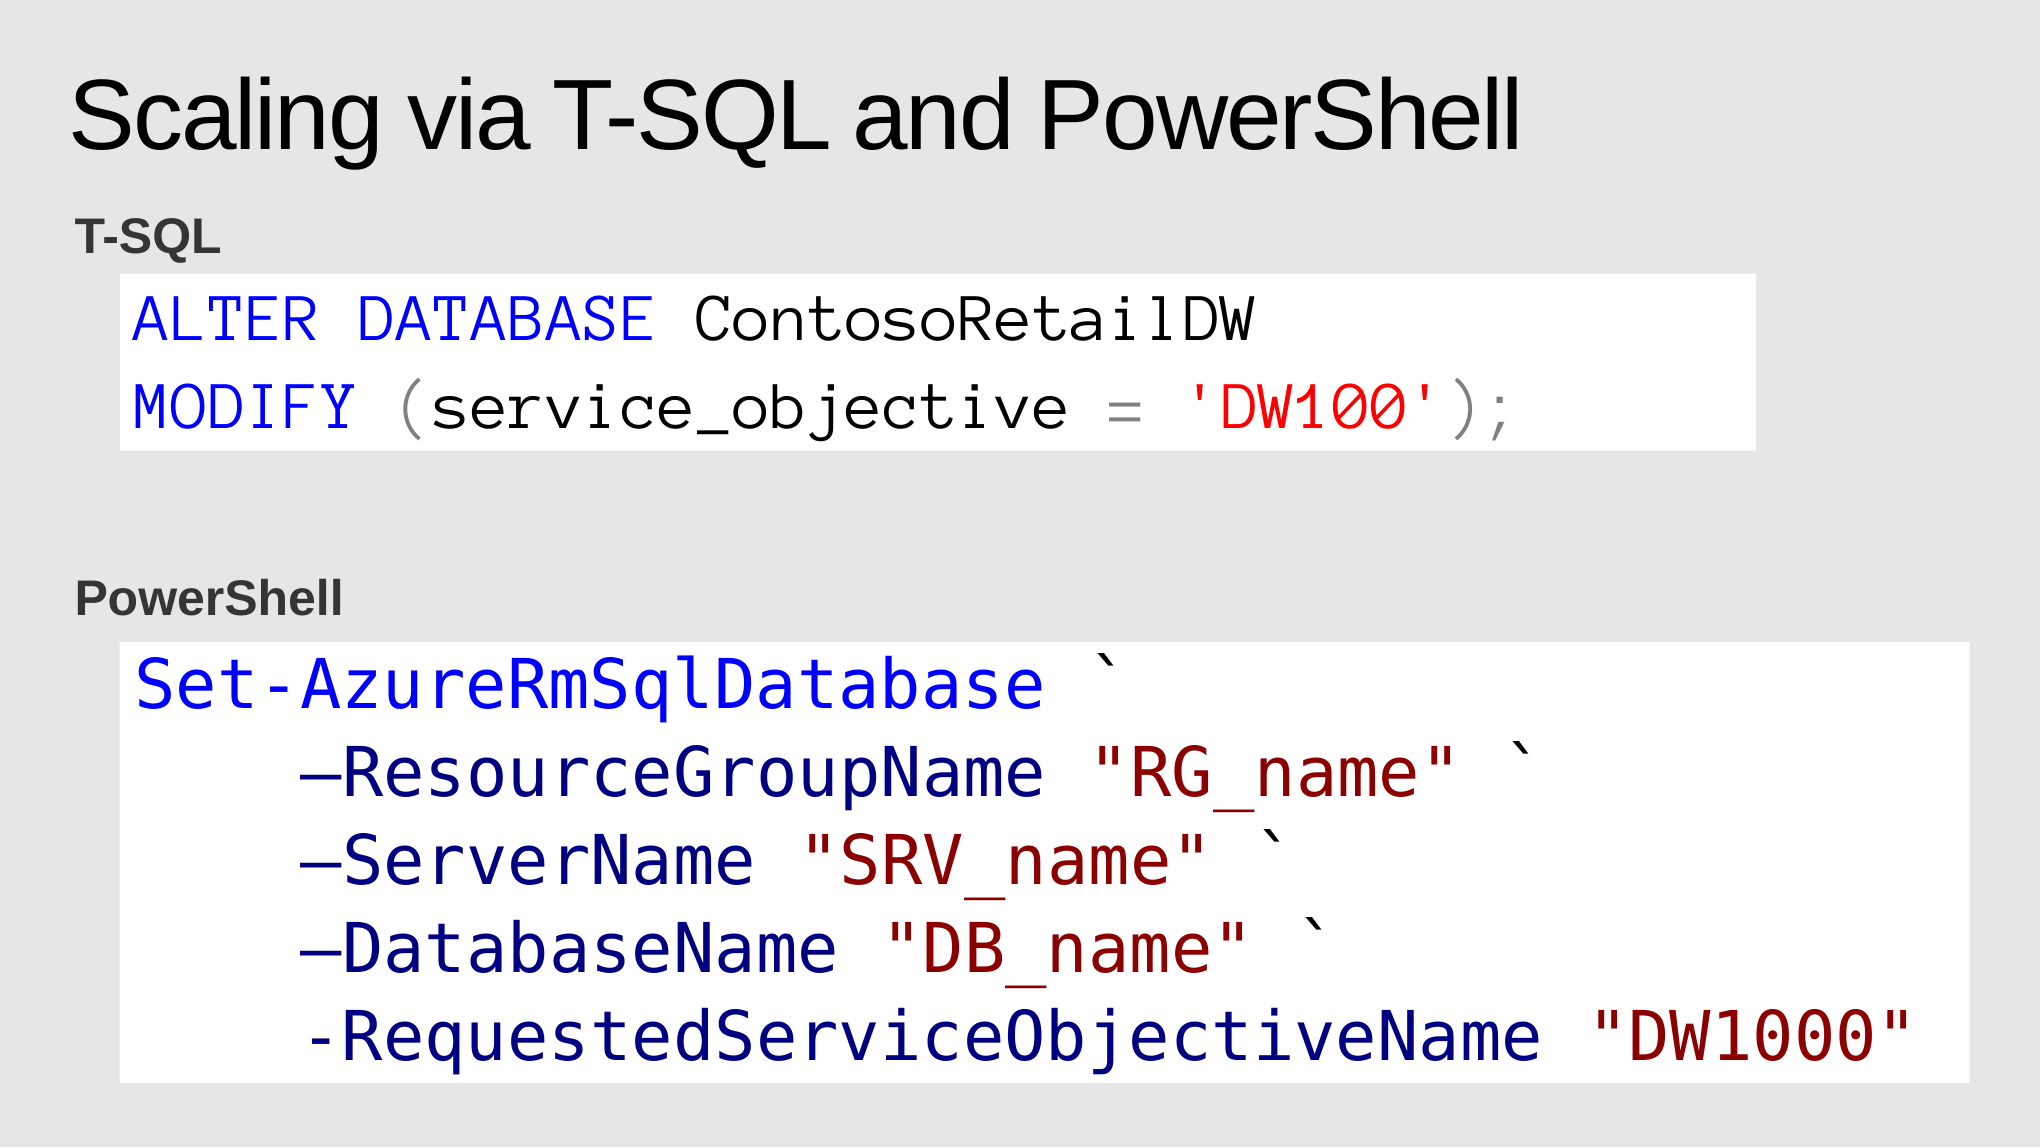

# Scaling via T-SQL and PowerShell
T-SQL
ALTER DATABASE ContosoRetailDW
MODIFY (service_objective = 'DW100');
PowerShell
Set-AzureRmSqlDatabase `
    –ResourceGroupName "RG_name" `
    –ServerName "SRV_name" `
    –DatabaseName "DB_name" `
    -RequestedServiceObjectiveName "DW1000"